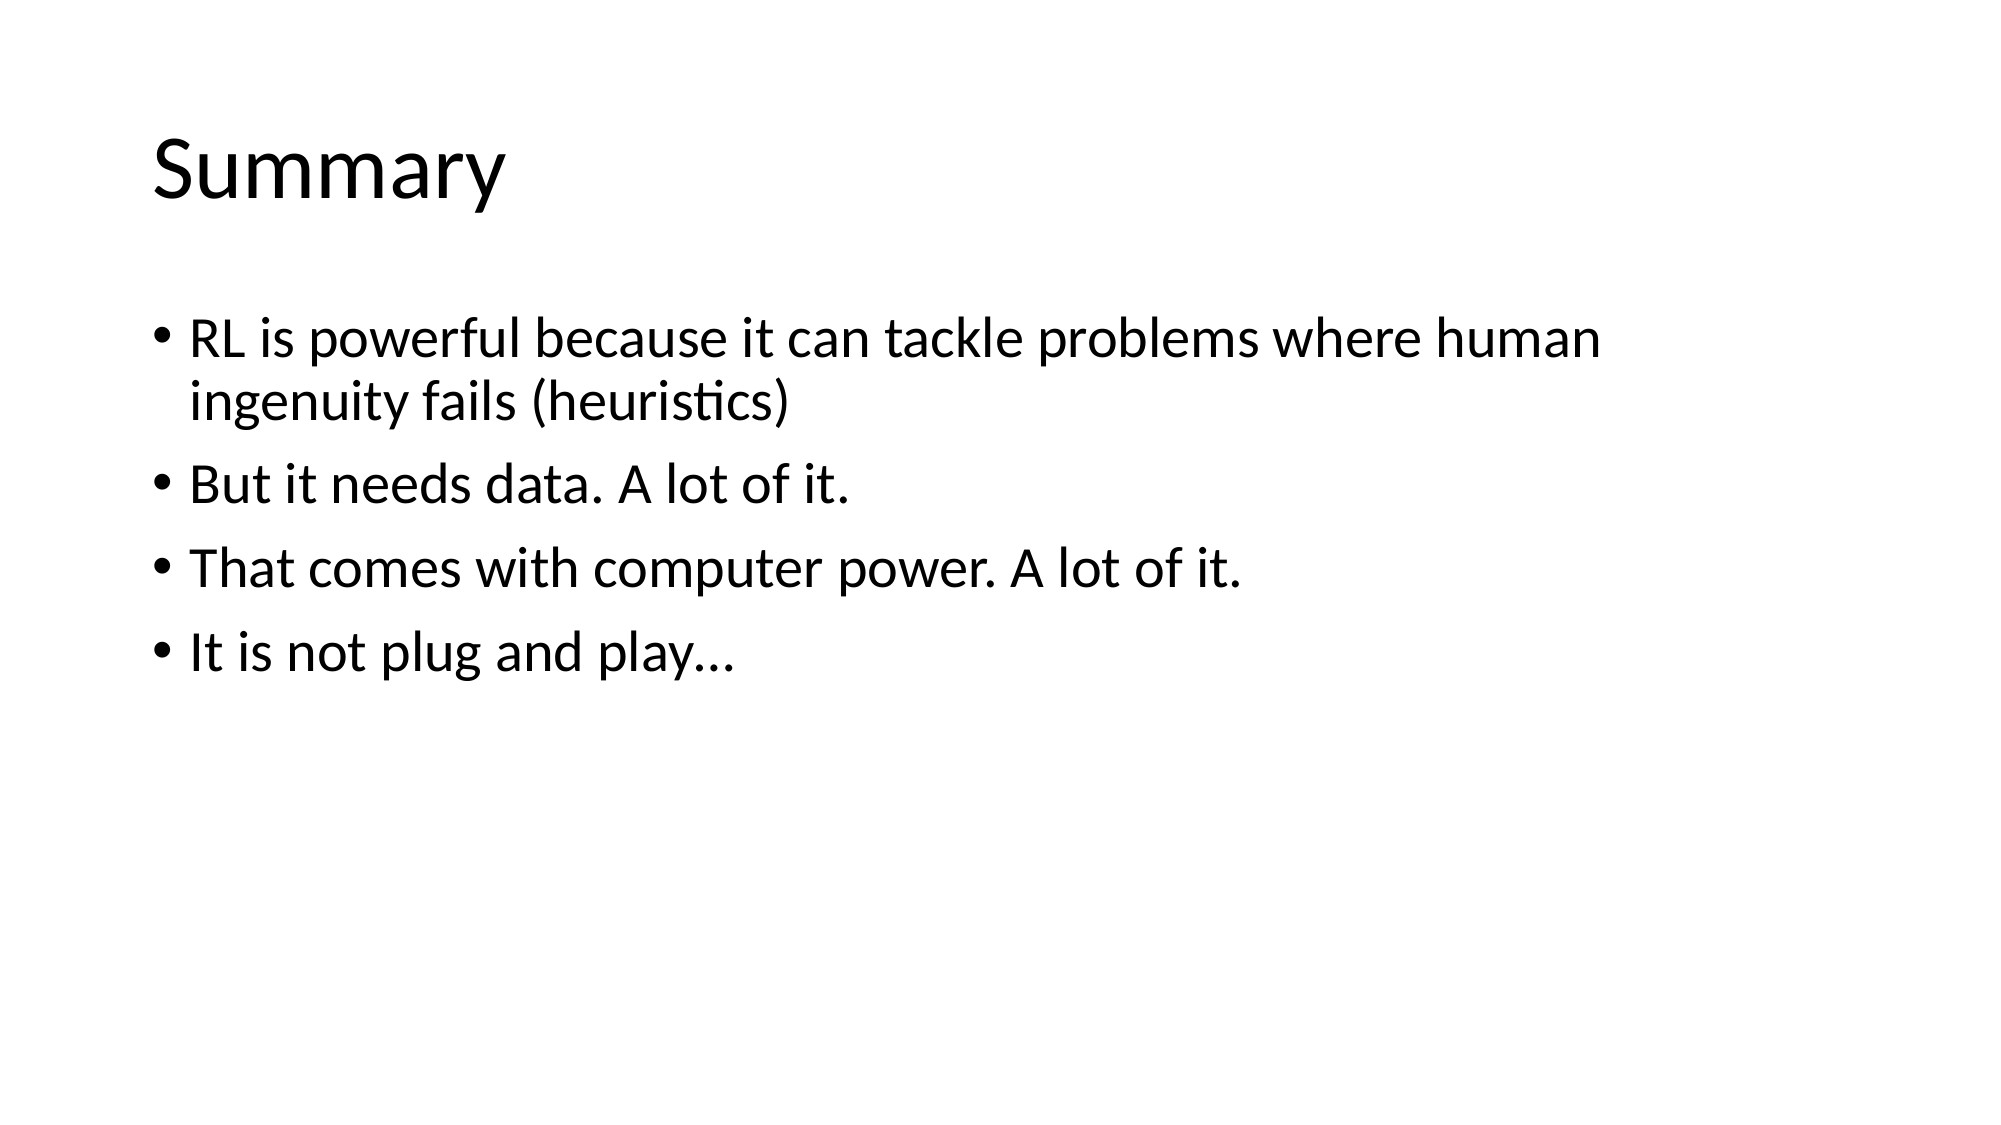

# Summary
RL is powerful because it can tackle problems where human ingenuity fails (heuristics)
But it needs data. A lot of it.
That comes with computer power. A lot of it.
It is not plug and play…